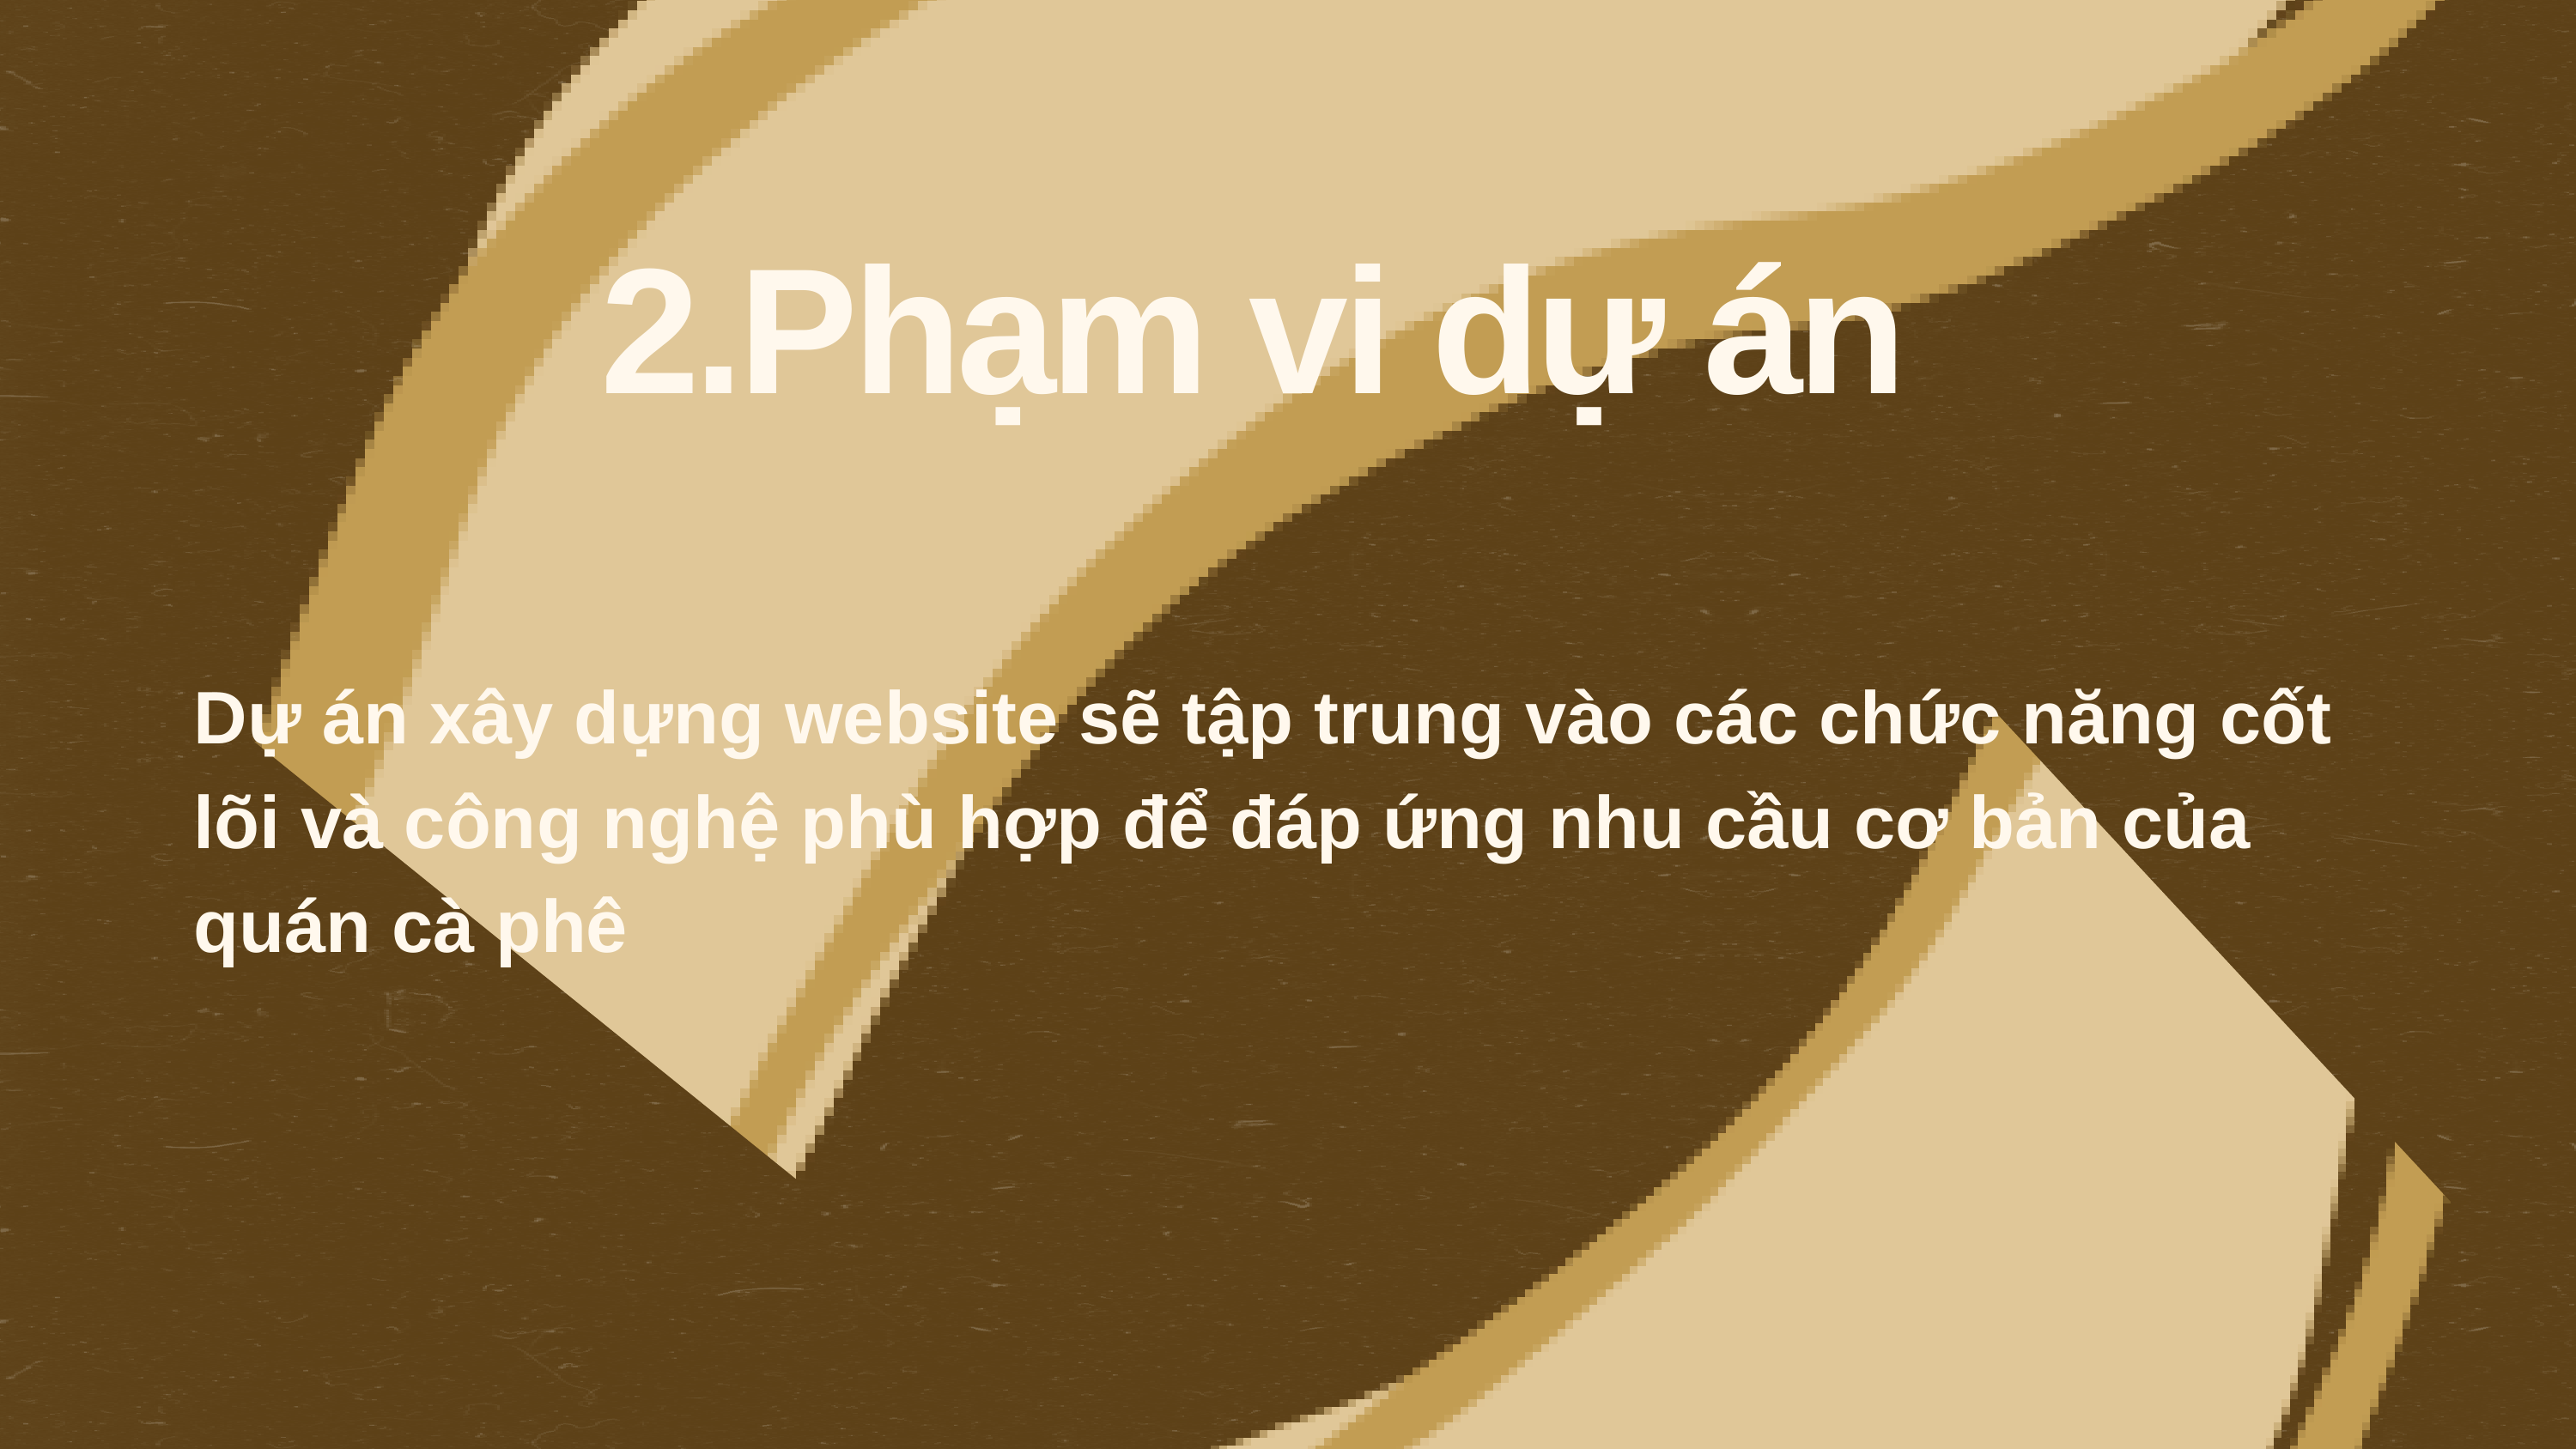

2.Phạm vi dự án

Dự án xây dựng website sẽ tập trung vào các chức năng cốt lõi và công nghệ phù hợp để đáp ứng nhu cầu cơ bản của quán cà phê